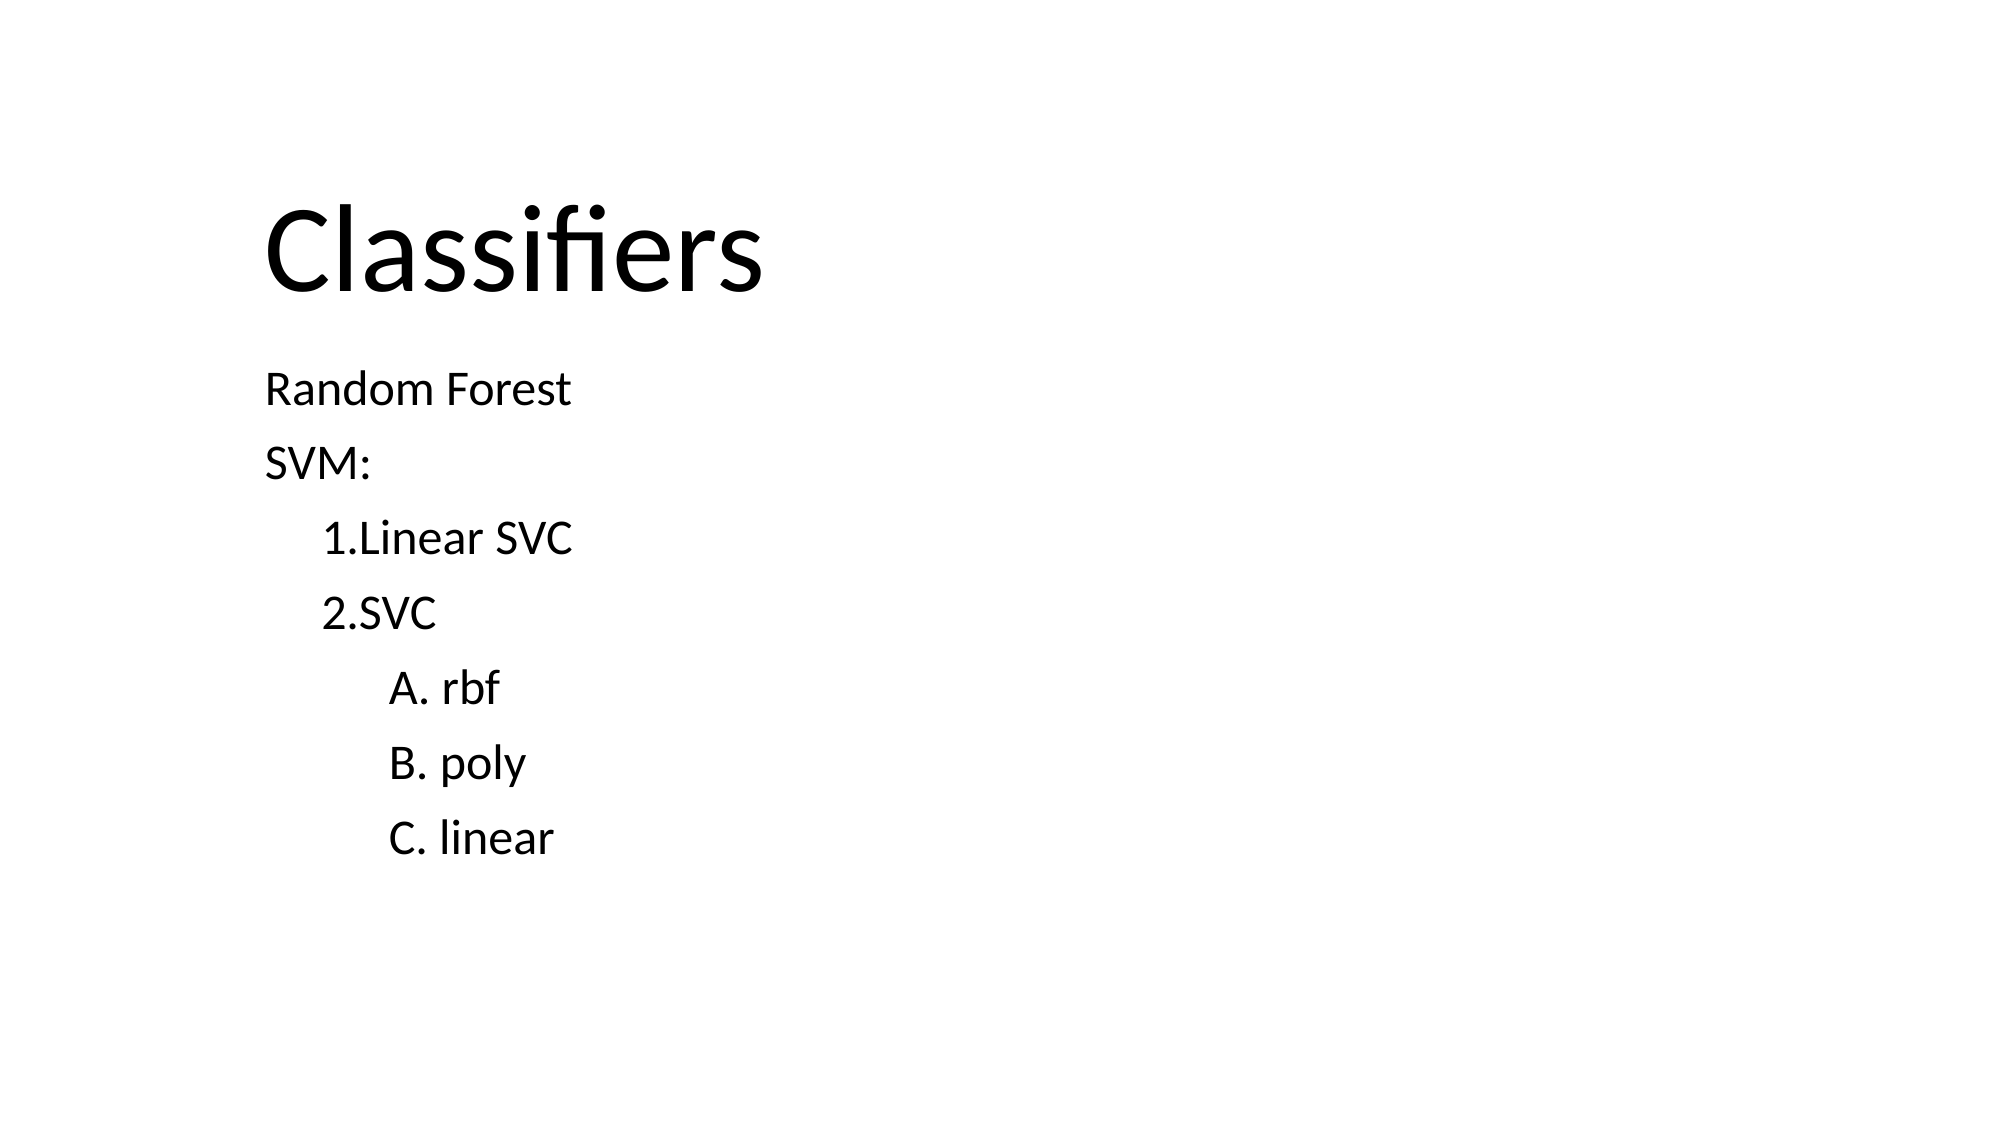

# Classifiers
Random Forest
SVM:
     1.Linear SVC
     2.SVC
           A. rbf
           B. poly
           C. linear